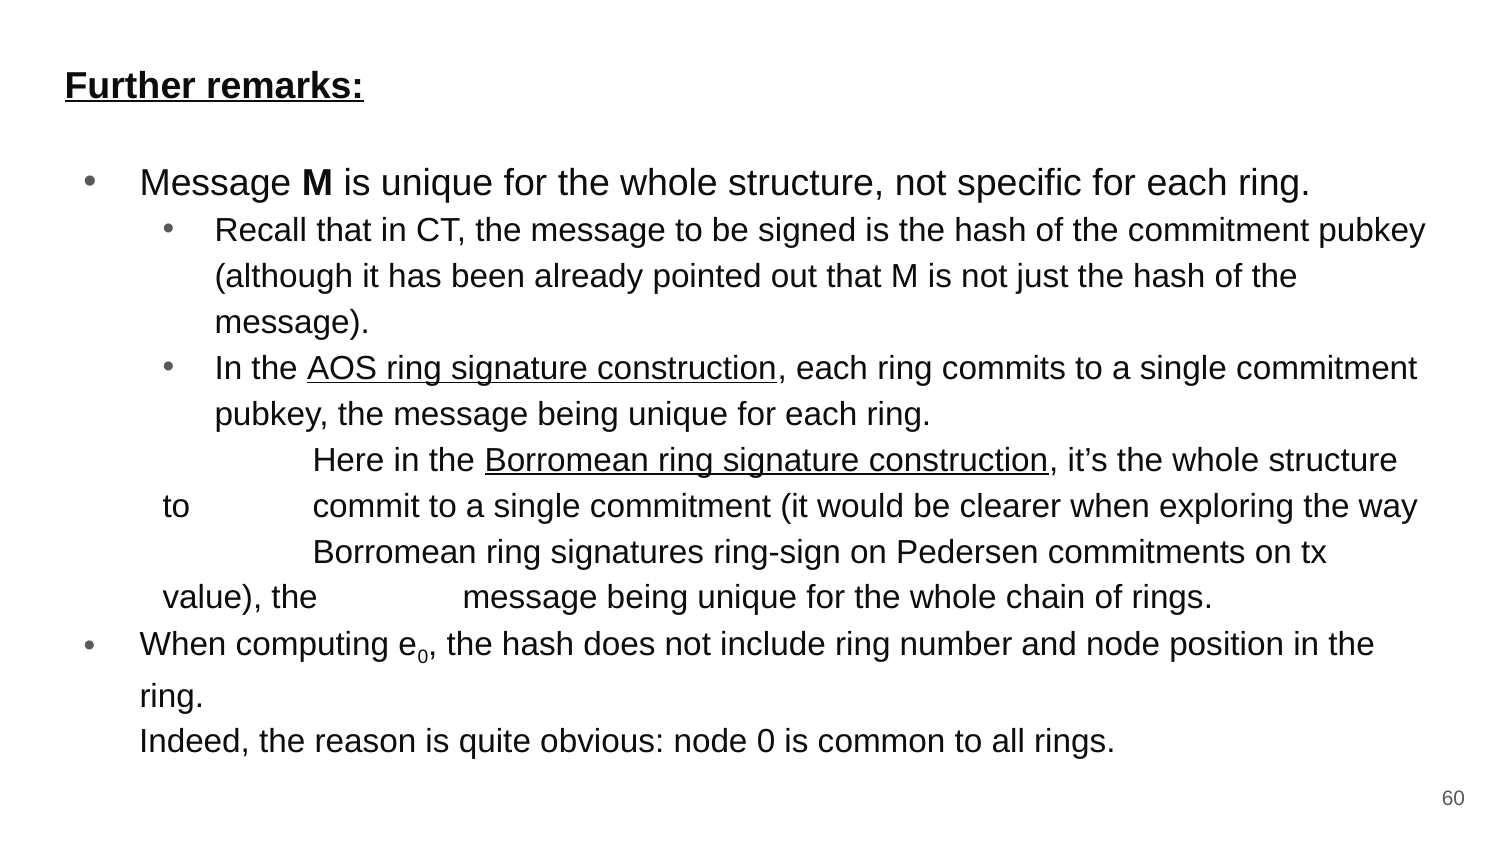

Further remarks:

Message M is unique for the whole structure, not specific for each ring.
Recall that in CT, the message to be signed is the hash of the commitment pubkey (although it has been already pointed out that M is not just the hash of the message).
In the AOS ring signature construction, each ring commits to a single commitment pubkey, the message being unique for each ring.
	Here in the Borromean ring signature construction, it’s the whole structure to 	commit to a single commitment (it would be clearer when exploring the way 	Borromean ring signatures ring-sign on Pedersen commitments on tx value), the   	message being unique for the whole chain of rings.
When computing e0, the hash does not include ring number and node position in the ring.
      Indeed, the reason is quite obvious: node 0 is common to all rings.

60